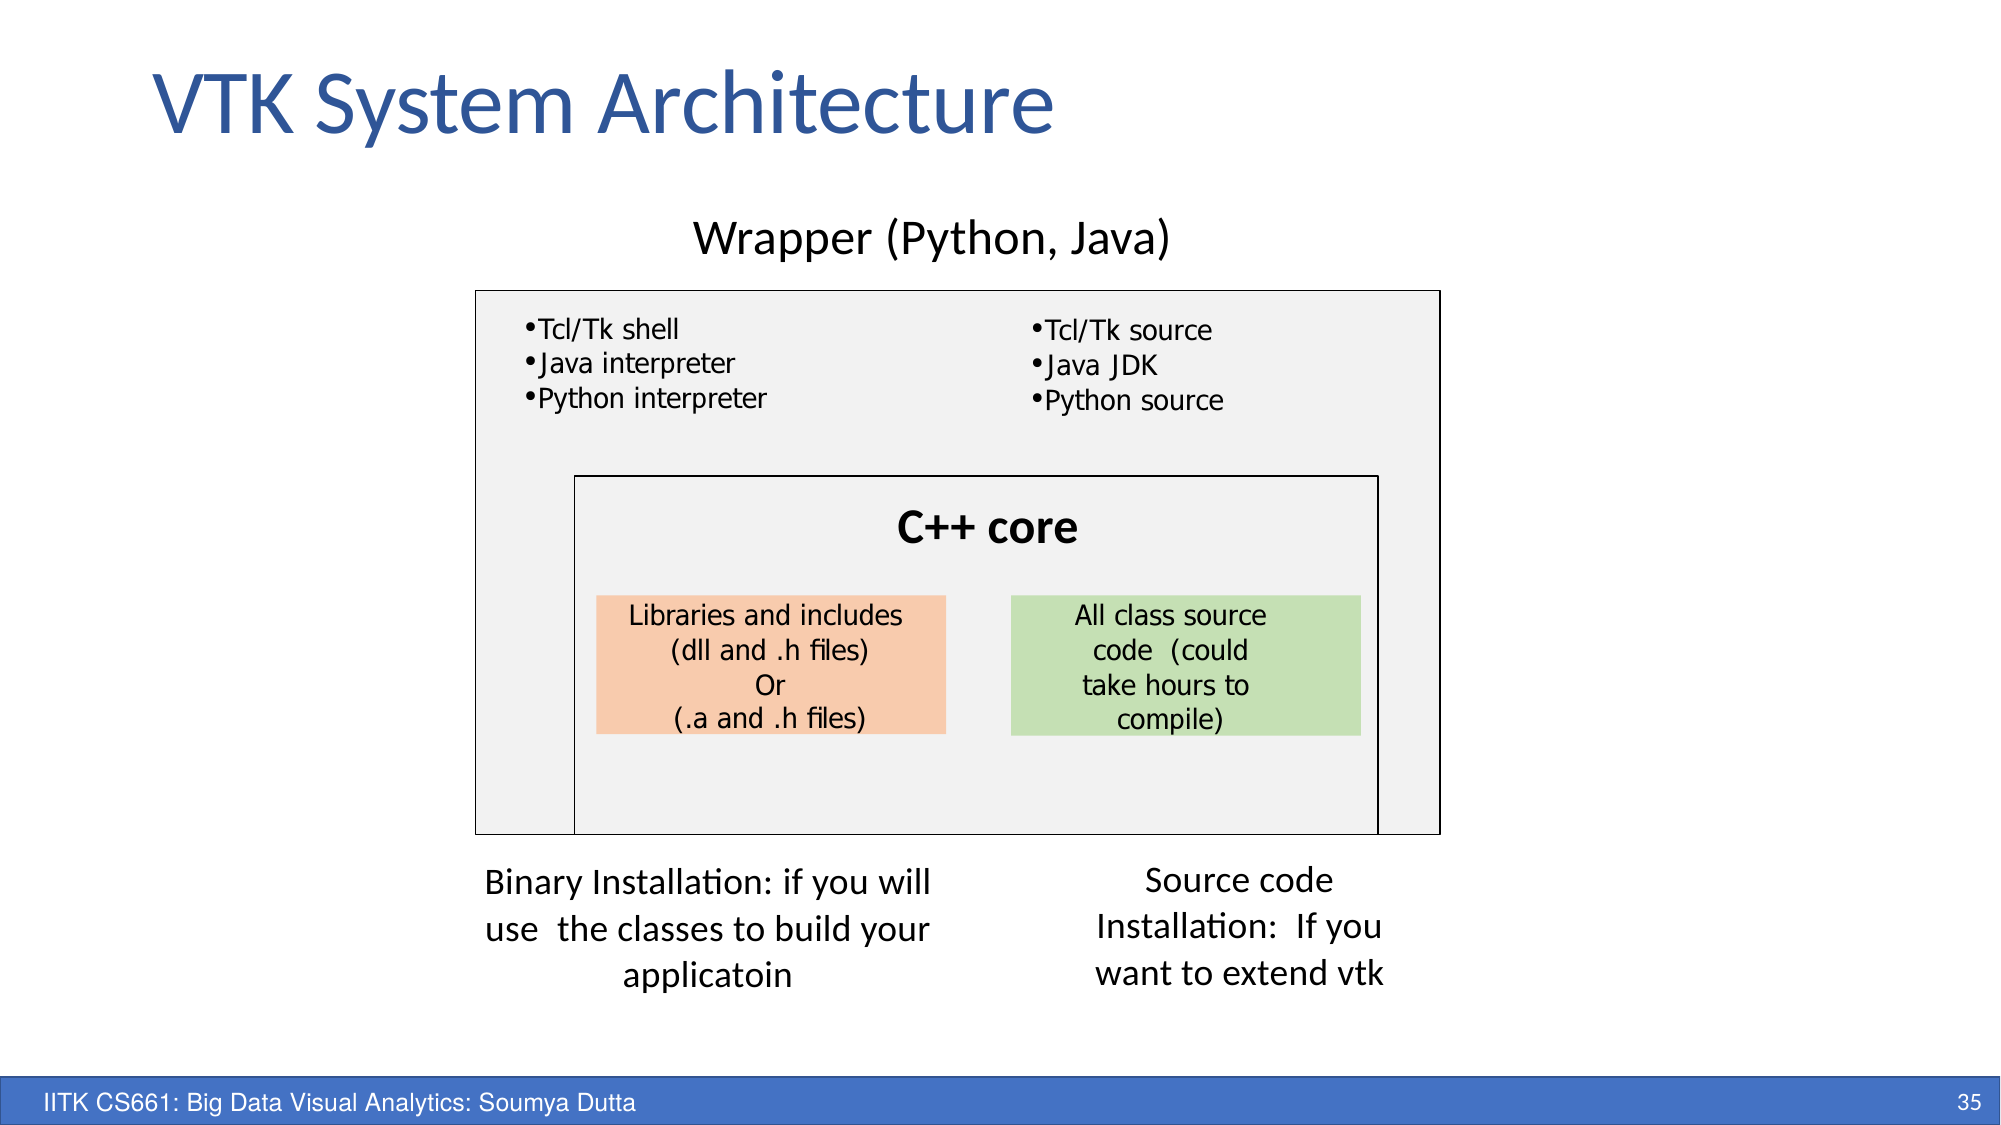

# VTK System Architecture
Wrapper (Python, Java)

Tcl/Tk shell
Java interpreter
Python interpreter
Tcl/Tk source
Java JDK
Python source
C++ core
Libraries and includes  (dll and .h files)
Or
(.a and .h files)
All class source code  (could take hours to  compile)
Source code Installation:  If you want to extend vtk
Binary Installation: if you will use  the classes to build your applicatoin